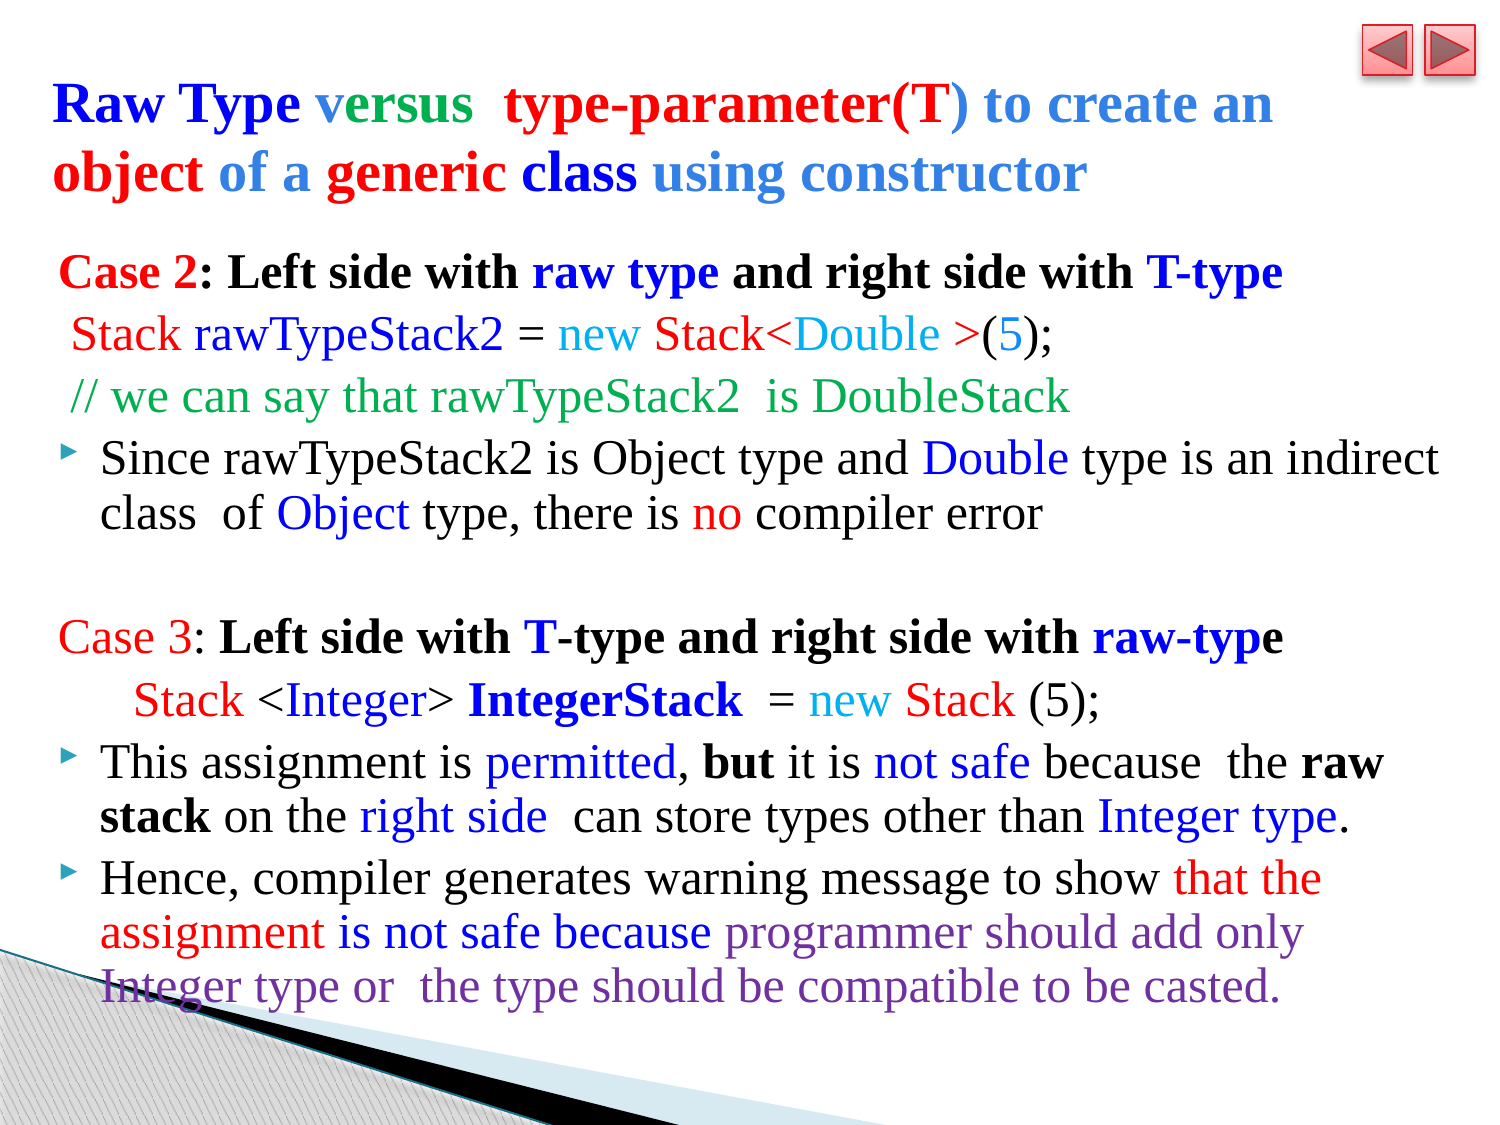

# Raw Type versus  type-parameter(T) to create an object of a generic class using constructor
Case 2: Left side with raw type and right side with T-type
 Stack rawTypeStack2 = new Stack<Double >(5);
 // we can say that rawTypeStack2  is DoubleStack
Since rawTypeStack2 is Object type and Double type is an indirect class  of Object type, there is no compiler error

Case 3: Left side with T-type and right side with raw-type
      Stack <Integer> IntegerStack  = new Stack (5);
This assignment is permitted, but it is not safe because  the raw stack on the right side  can store types other than Integer type.
Hence, compiler generates warning message to show that the assignment is not safe because programmer should add only Integer type or  the type should be compatible to be casted.